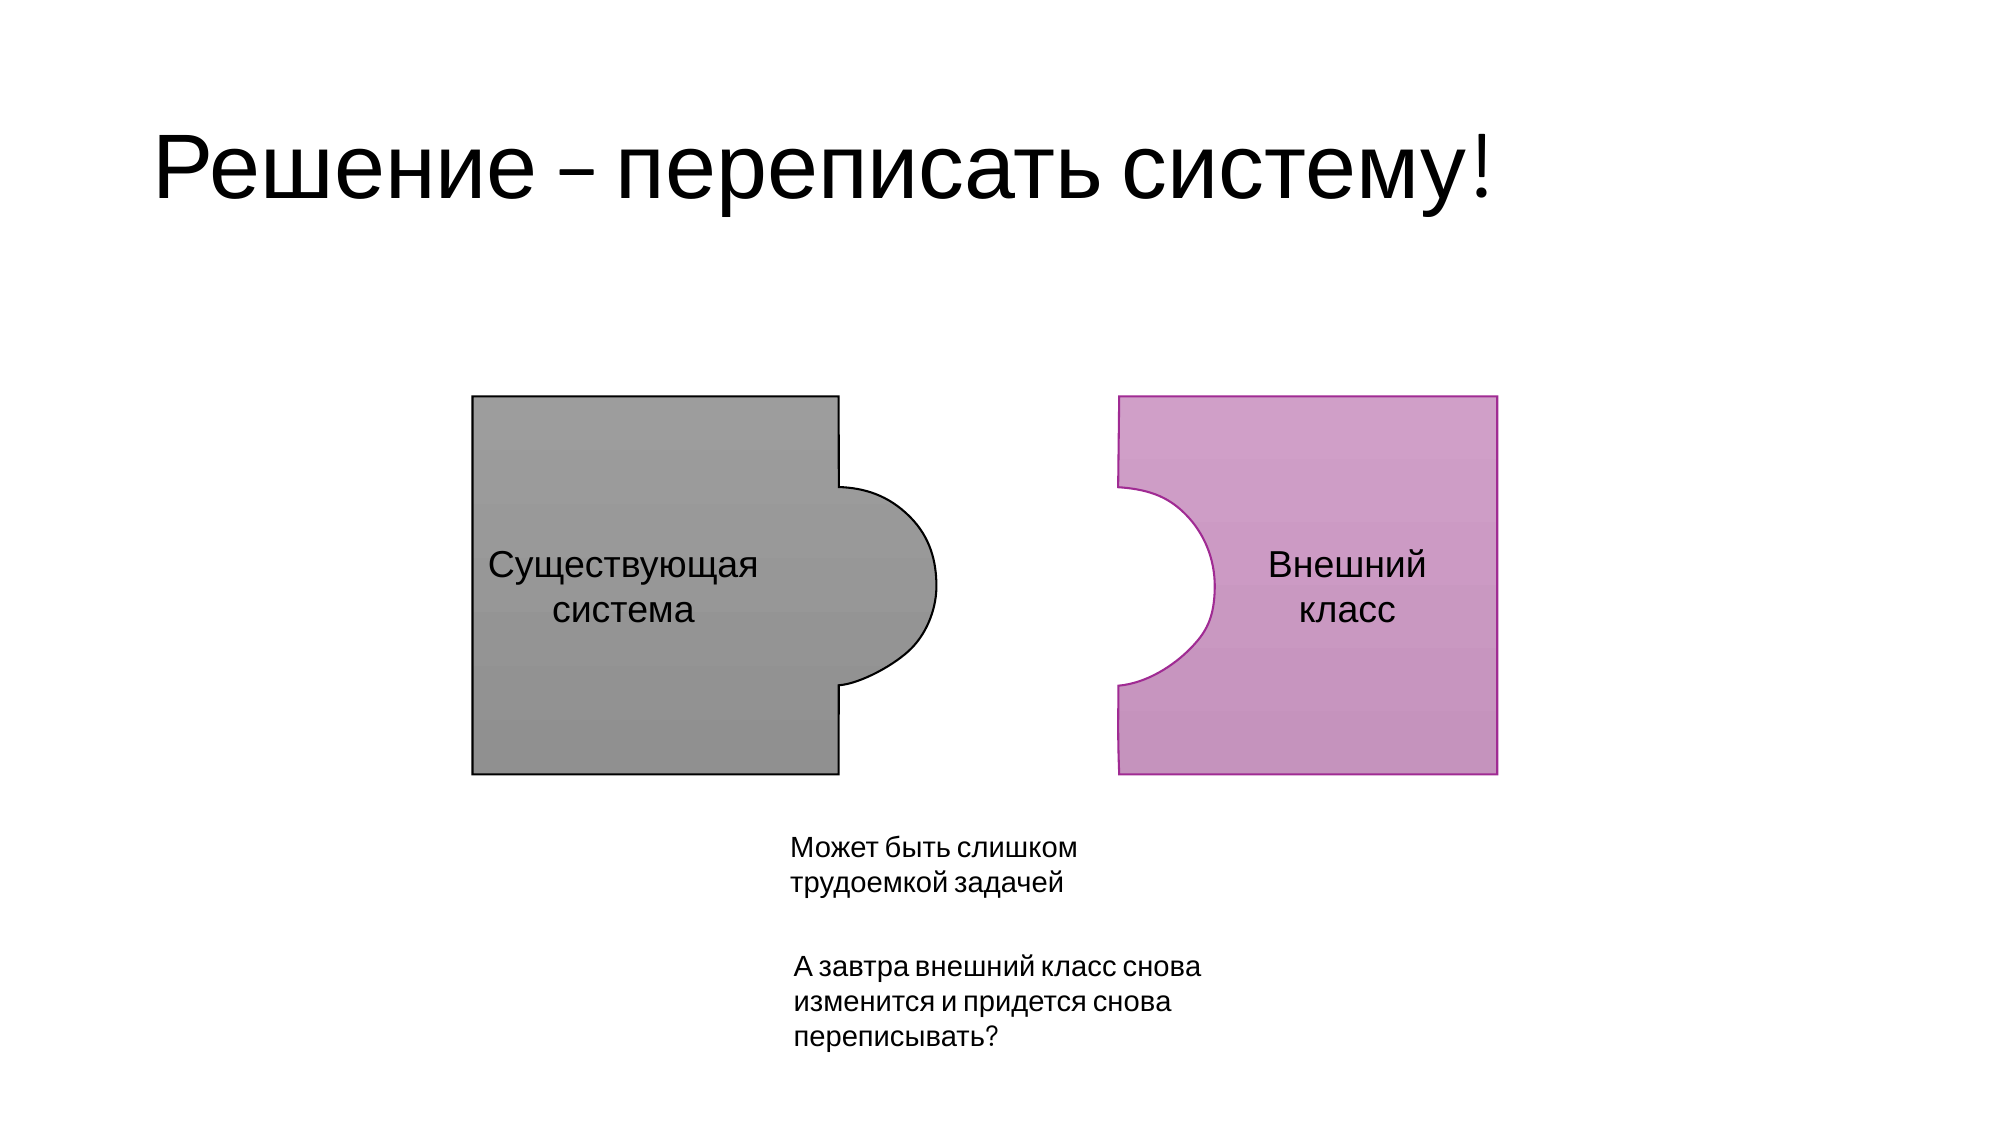

# Решение – переписать систему!
Существующая система
Внешний
класс
Может быть слишком трудоемкой задачей
А завтра внешний класс снова изменится и придется снова переписывать?